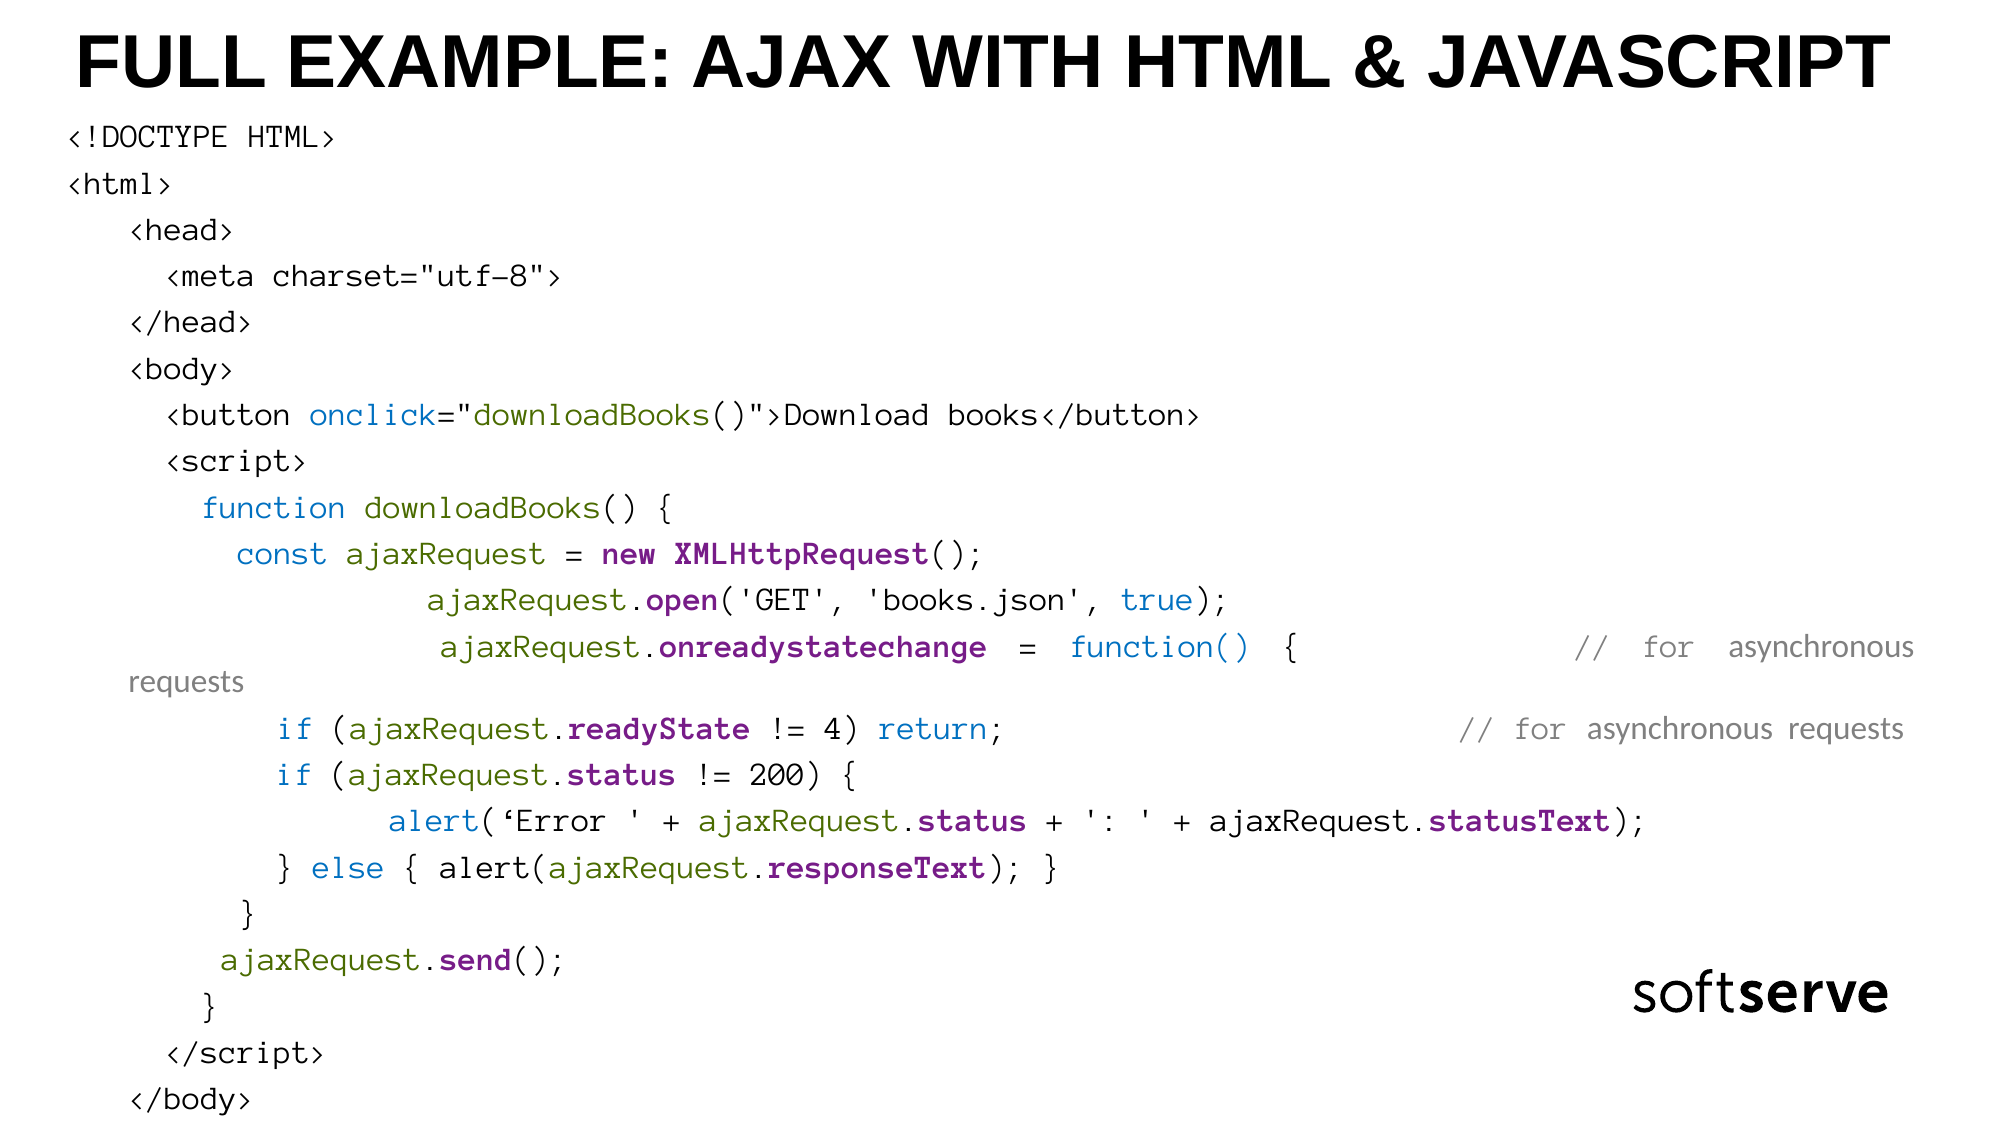

# FULL EXAMPLE: AJAX WITH HTML & JAVASCRIPT
<!DOCTYPE HTML>
<html>
<head>
  <meta charset="utf-8">
</head>
<body>
  <button onclick="downloadBooks()">Download books</button>
  <script>
    function downloadBooks() {
      const ajaxRequest = new XMLHttpRequest();
 		ajaxRequest.open('GET', 'books.json', true);
 		ajaxRequest.onreadystatechange = function() { 		 // for asynchronous  requests
  if (ajaxRequest.readyState != 4) return;			 // for asynchronous  requests
    if (ajaxRequest.status != 200) {
    	  alert(‘Error ' + ajaxRequest.status + ': ' + ajaxRequest.statusText);
    } else { alert(ajaxRequest.responseText); }
  }
 ajaxRequest.send();
    }
  </script>
</body>
</html>